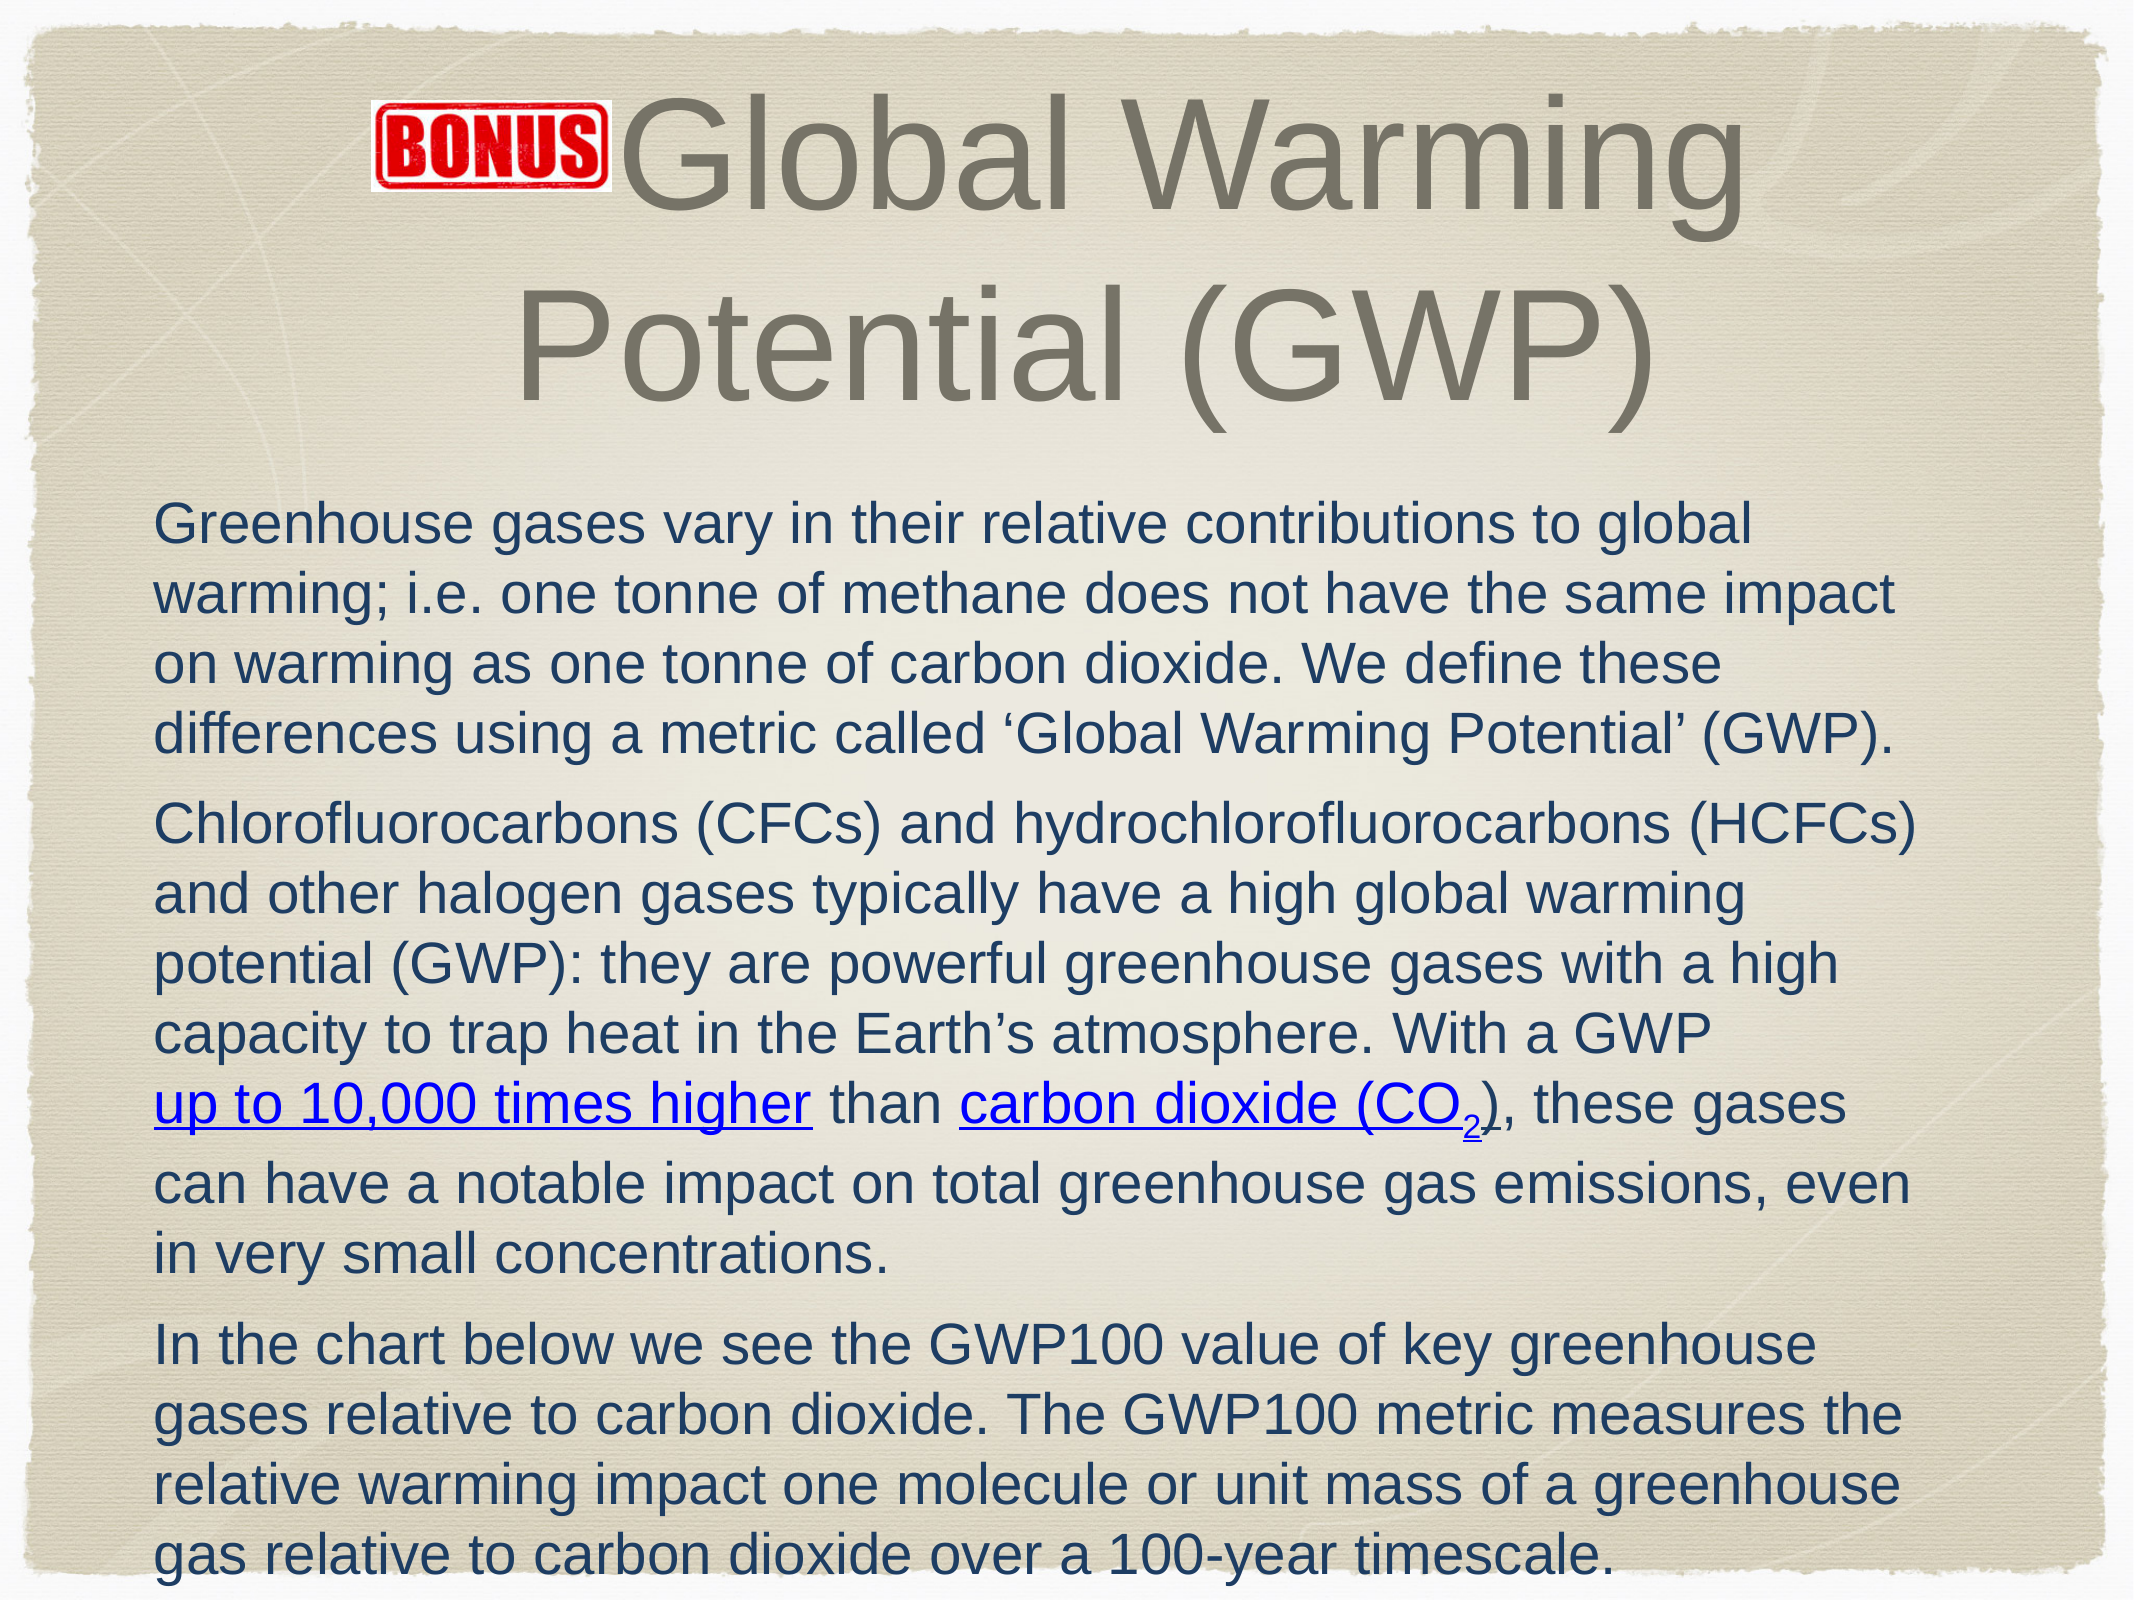

# Global Warming Potential (GWP)
Greenhouse gases vary in their relative contributions to global warming; i.e. one tonne of methane does not have the same impact on warming as one tonne of carbon dioxide. We define these differences using a metric called ‘Global Warming Potential’ (GWP).
Chlorofluorocarbons (CFCs) and hydrochlorofluorocarbons (HCFCs) and other halogen gases typically have a high global warming potential (GWP): they are powerful greenhouse gases with a high capacity to trap heat in the Earth’s atmosphere. With a GWP up to 10,000 times higher than carbon dioxide (CO2), these gases can have a notable impact on total greenhouse gas emissions, even in very small concentrations.
In the chart below we see the GWP100 value of key greenhouse gases relative to carbon dioxide. The GWP100 metric measures the relative warming impact one molecule or unit mass of a greenhouse gas relative to carbon dioxide over a 100-year timescale.